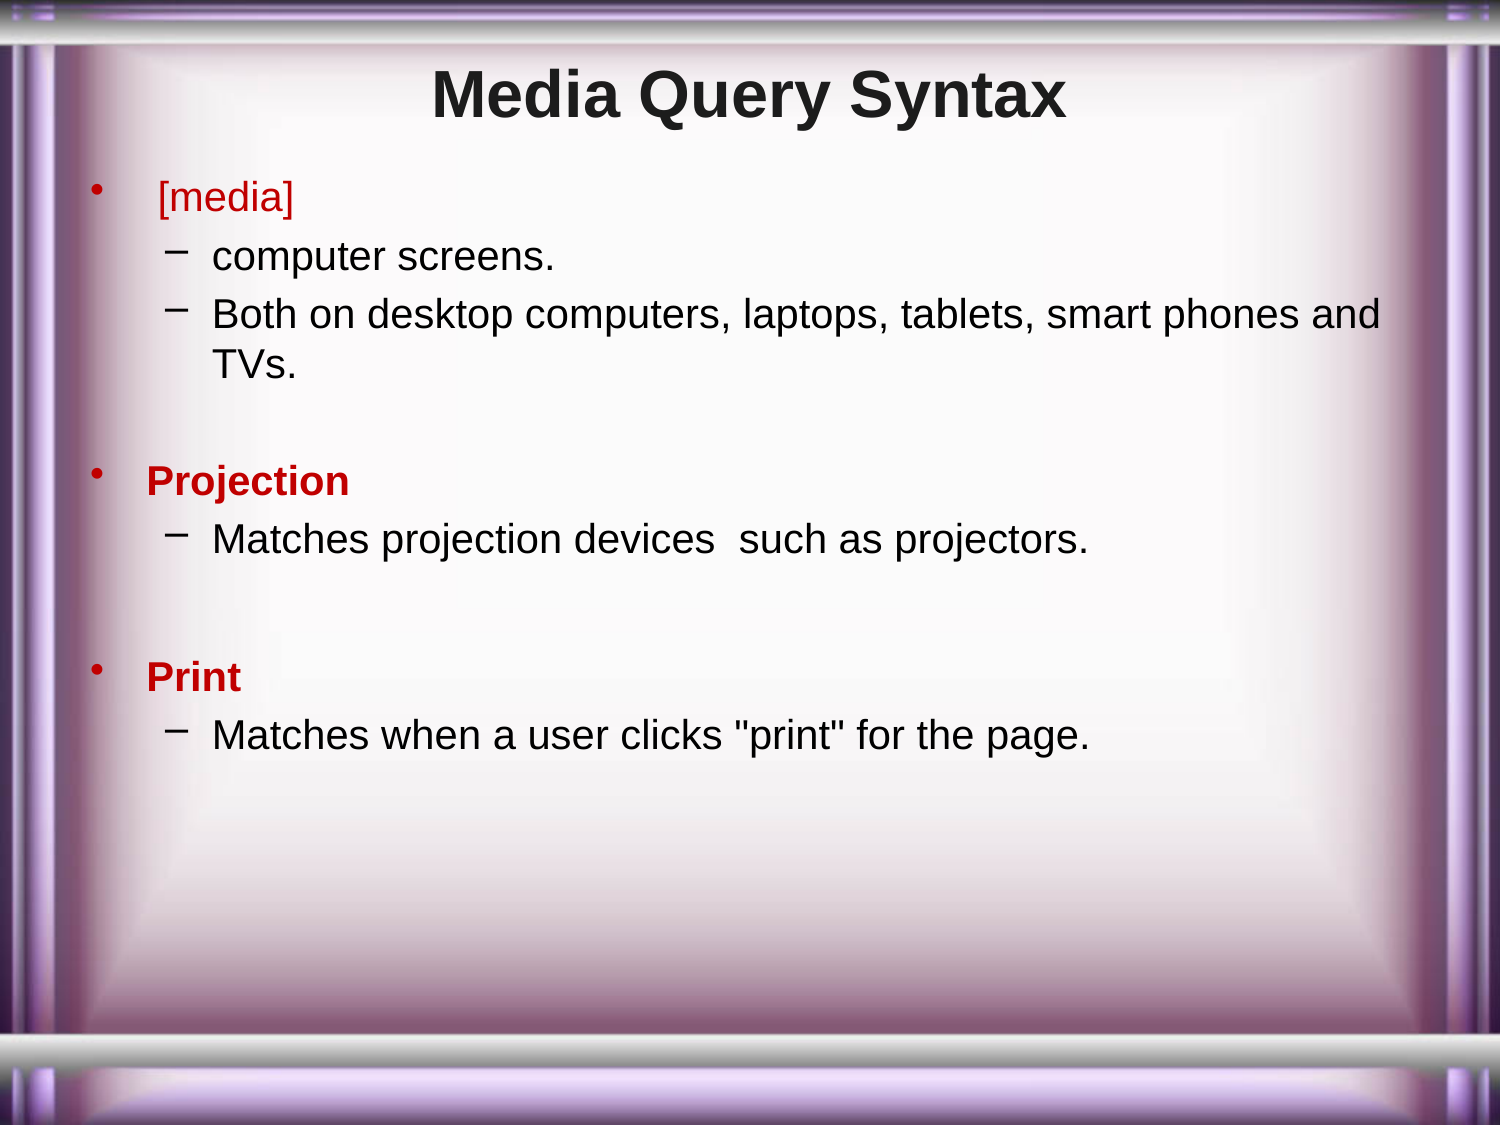

# Media Query Syntax
 [media]
computer screens.
Both on desktop computers, laptops, tablets, smart phones and TVs.

Projection
Matches projection devices  such as projectors.

Print
Matches when a user clicks "print" for the page.